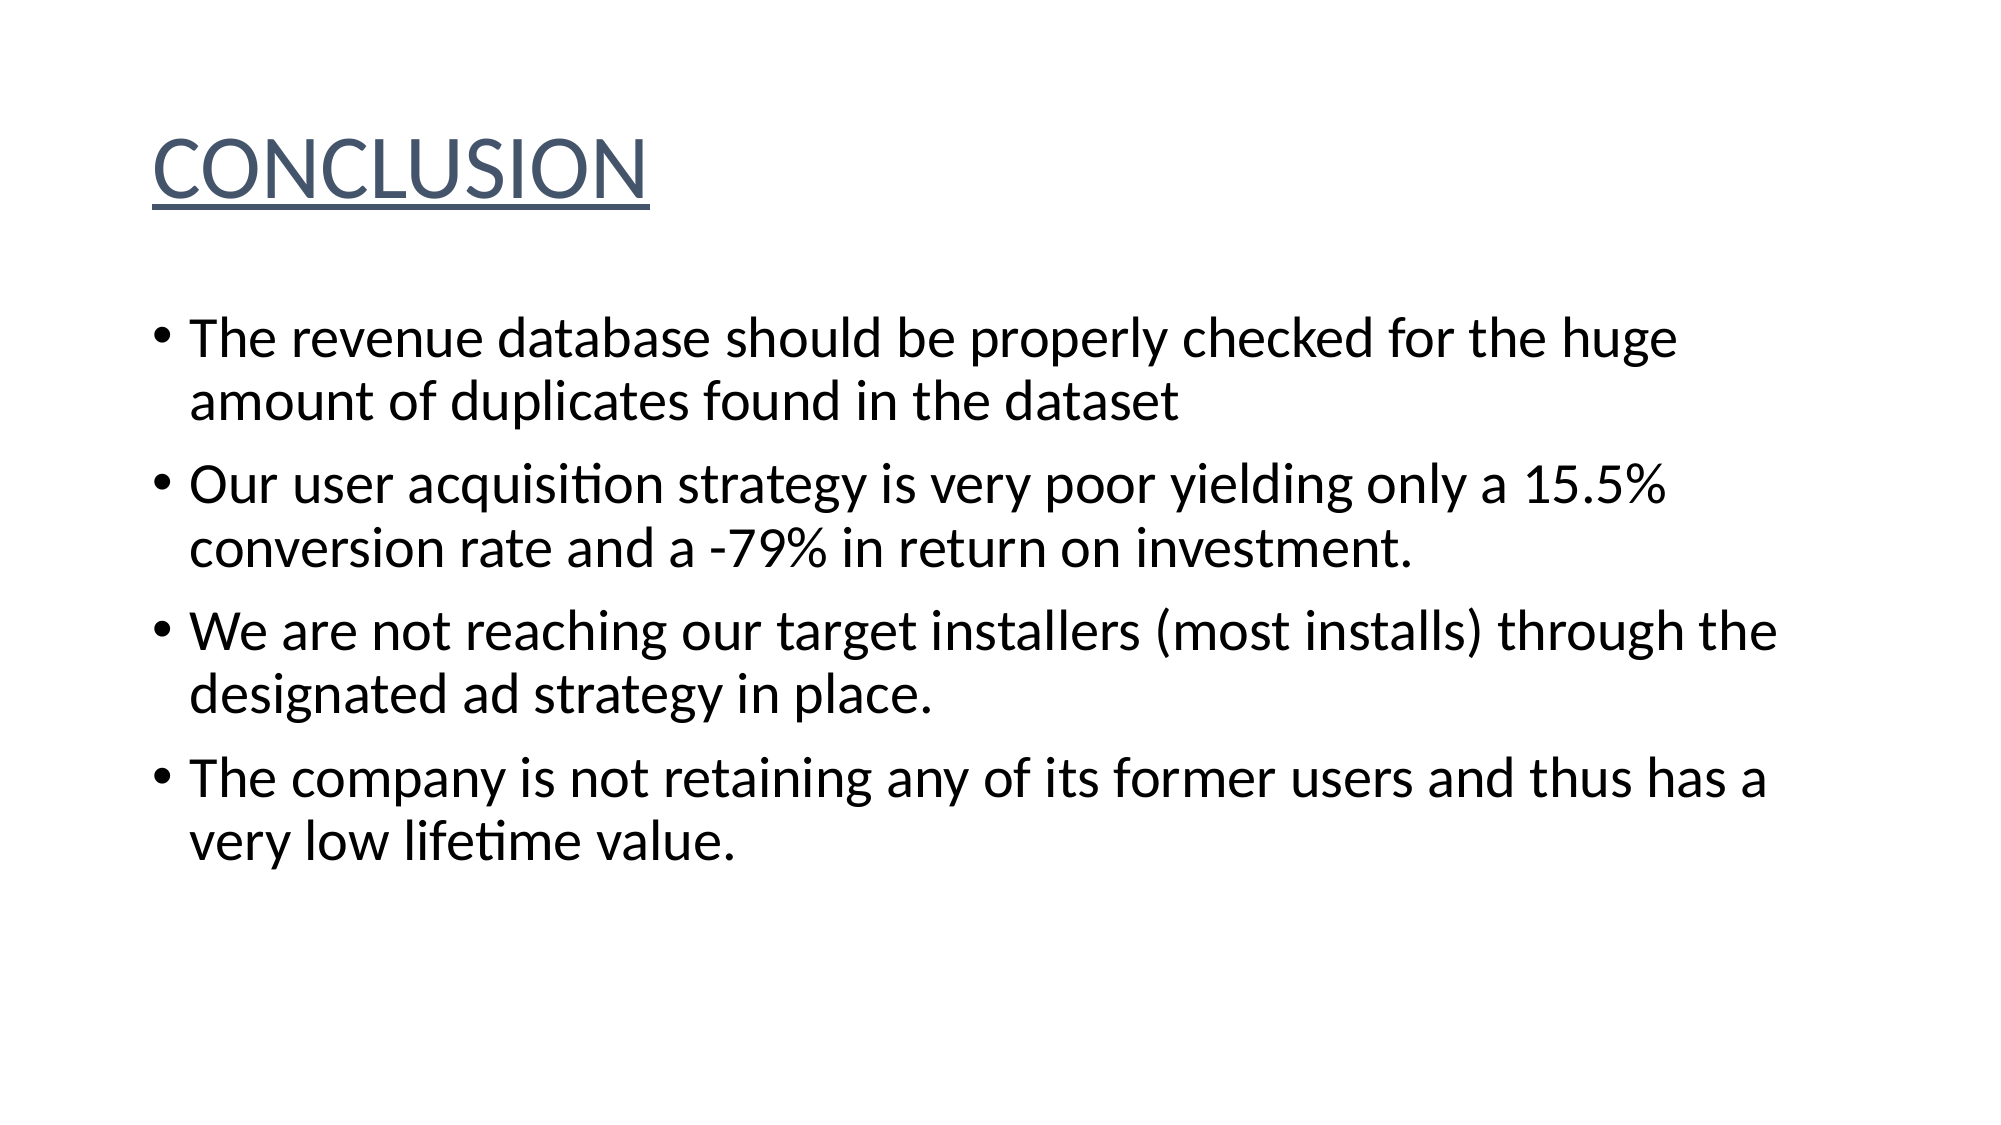

# CONCLUSION
The revenue database should be properly checked for the huge amount of duplicates found in the dataset
Our user acquisition strategy is very poor yielding only a 15.5% conversion rate and a -79% in return on investment.
We are not reaching our target installers (most installs) through the designated ad strategy in place.
The company is not retaining any of its former users and thus has a very low lifetime value.